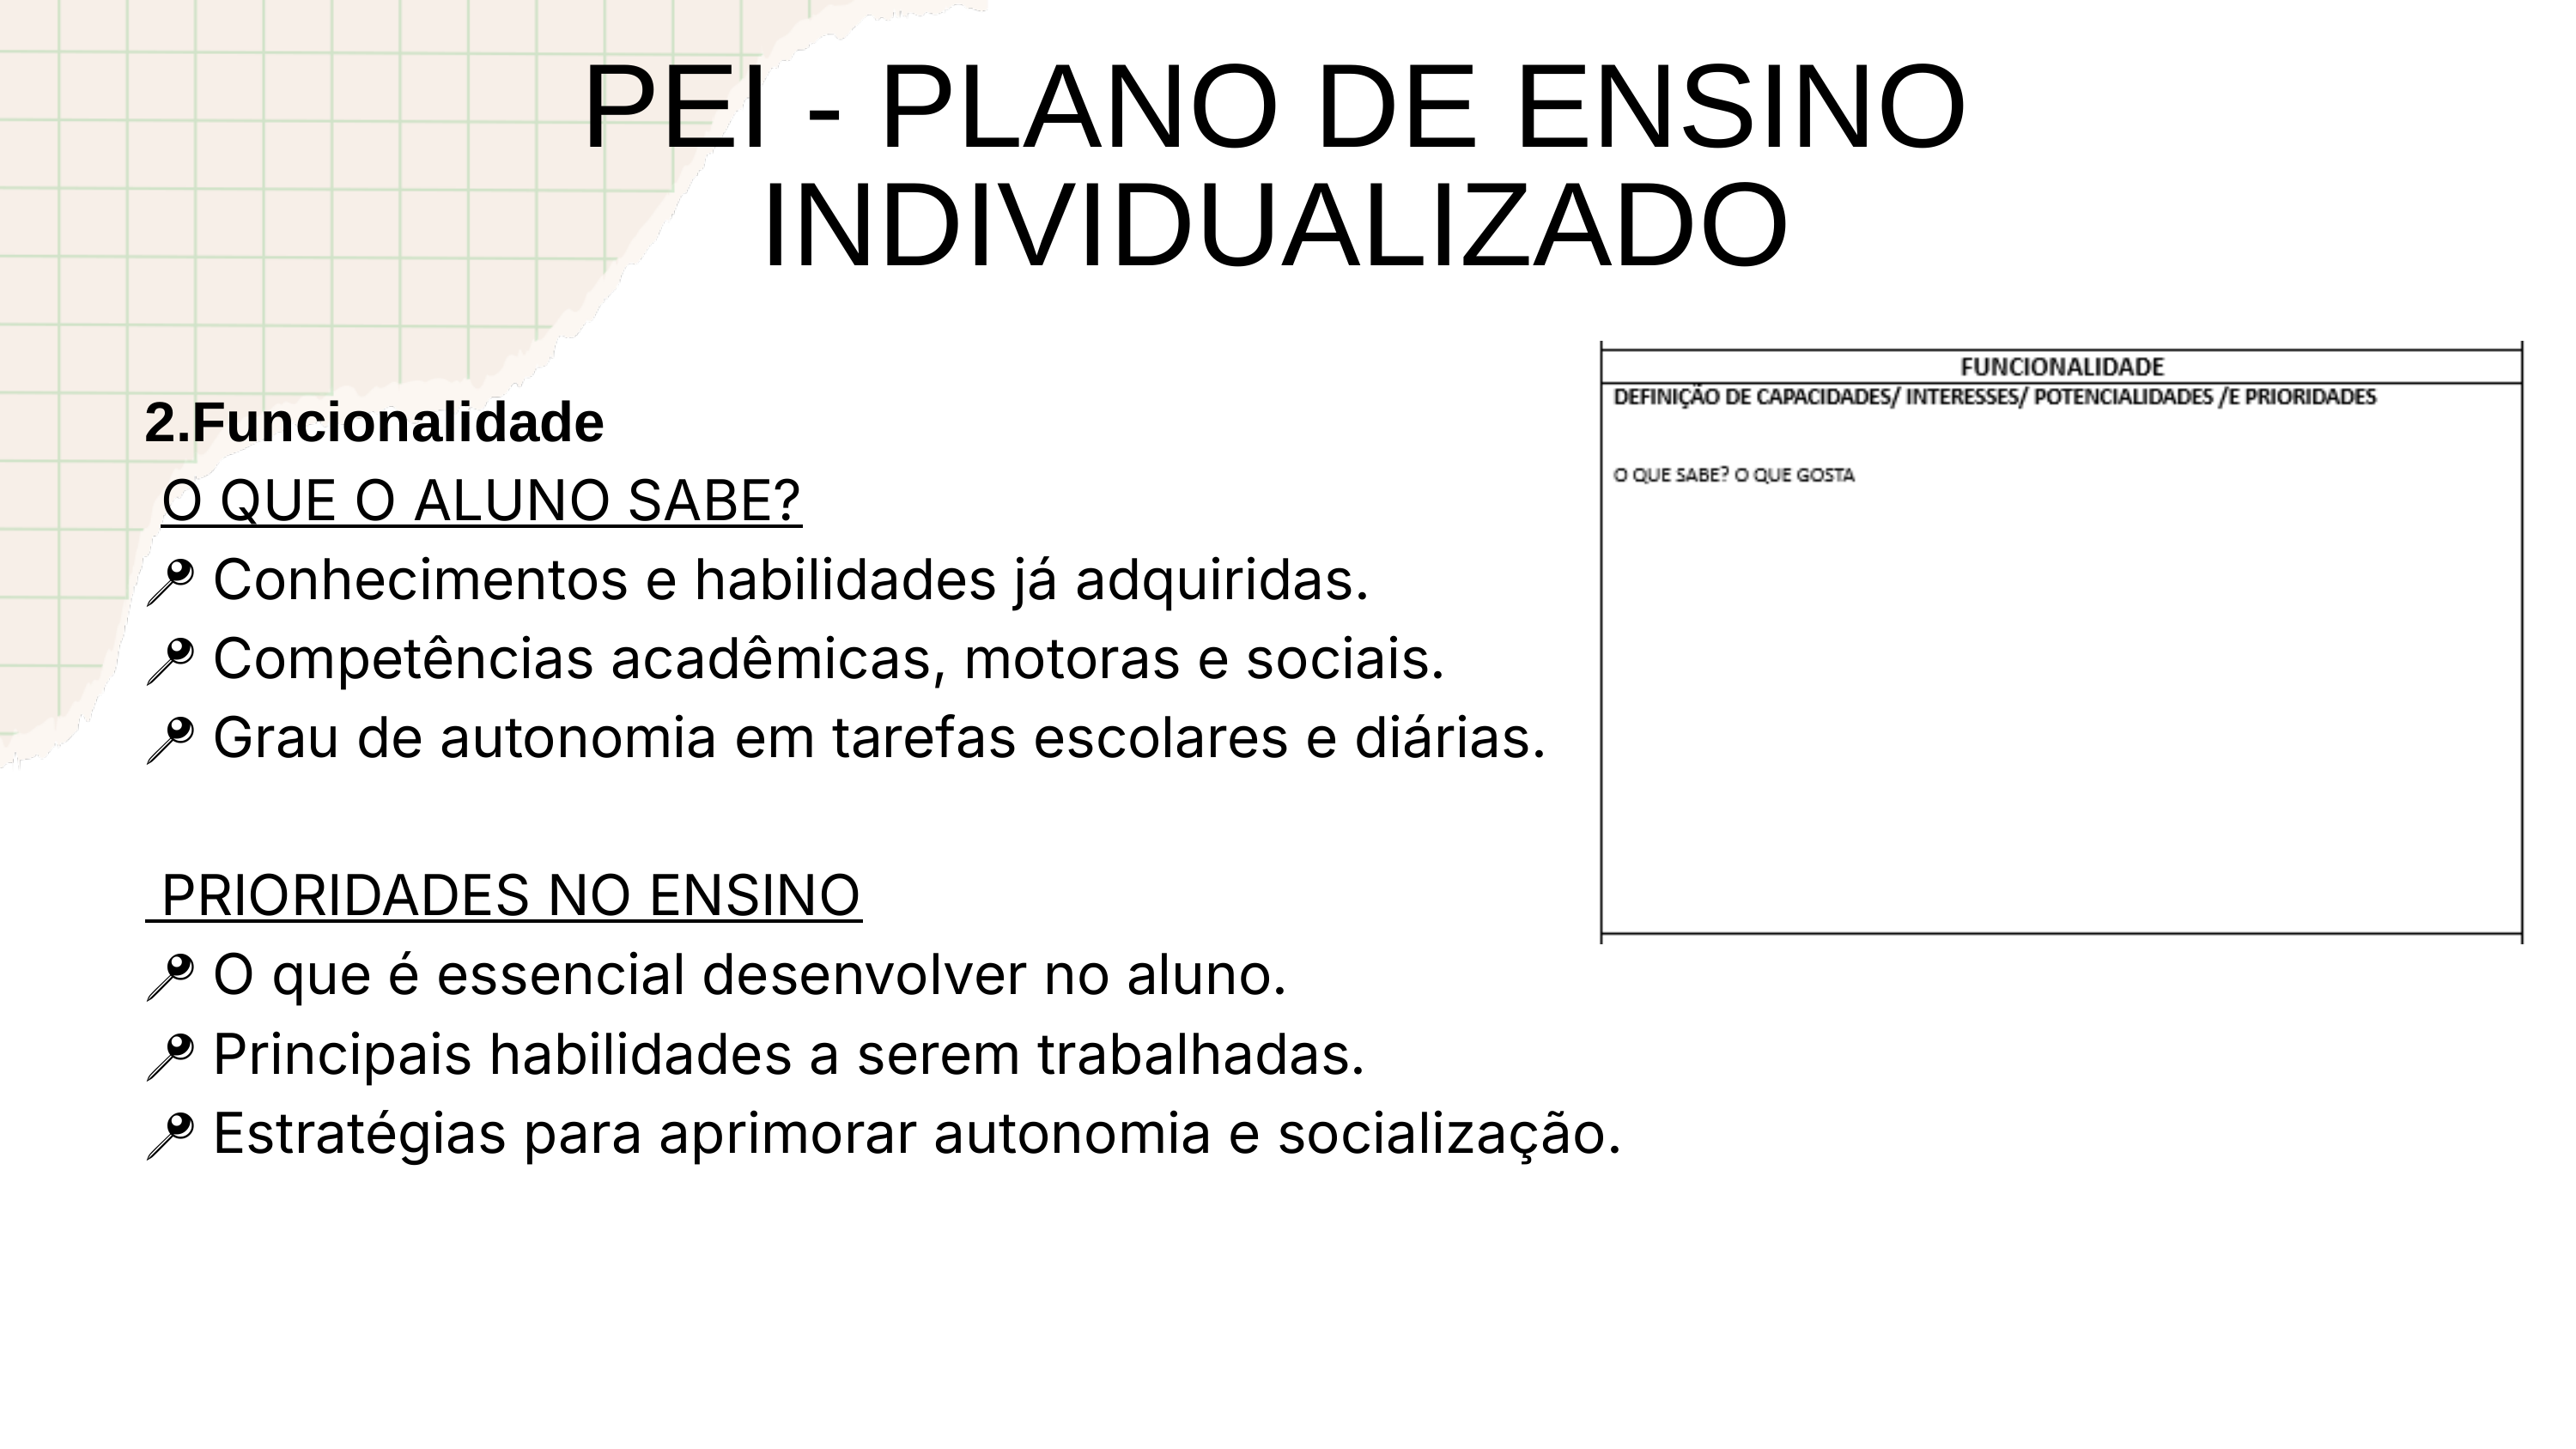

PEI - PLANO DE ENSINO INDIVIDUALIZADO

2.Funcionalidade
 O QUE O ALUNO SABE?
📍 Conhecimentos e habilidades já adquiridas.
📍 Competências acadêmicas, motoras e sociais.
📍 Grau de autonomia em tarefas escolares e diárias.

 PRIORIDADES NO ENSINO
📍 O que é essencial desenvolver no aluno.
📍 Principais habilidades a serem trabalhadas.
📍 Estratégias para aprimorar autonomia e socialização.